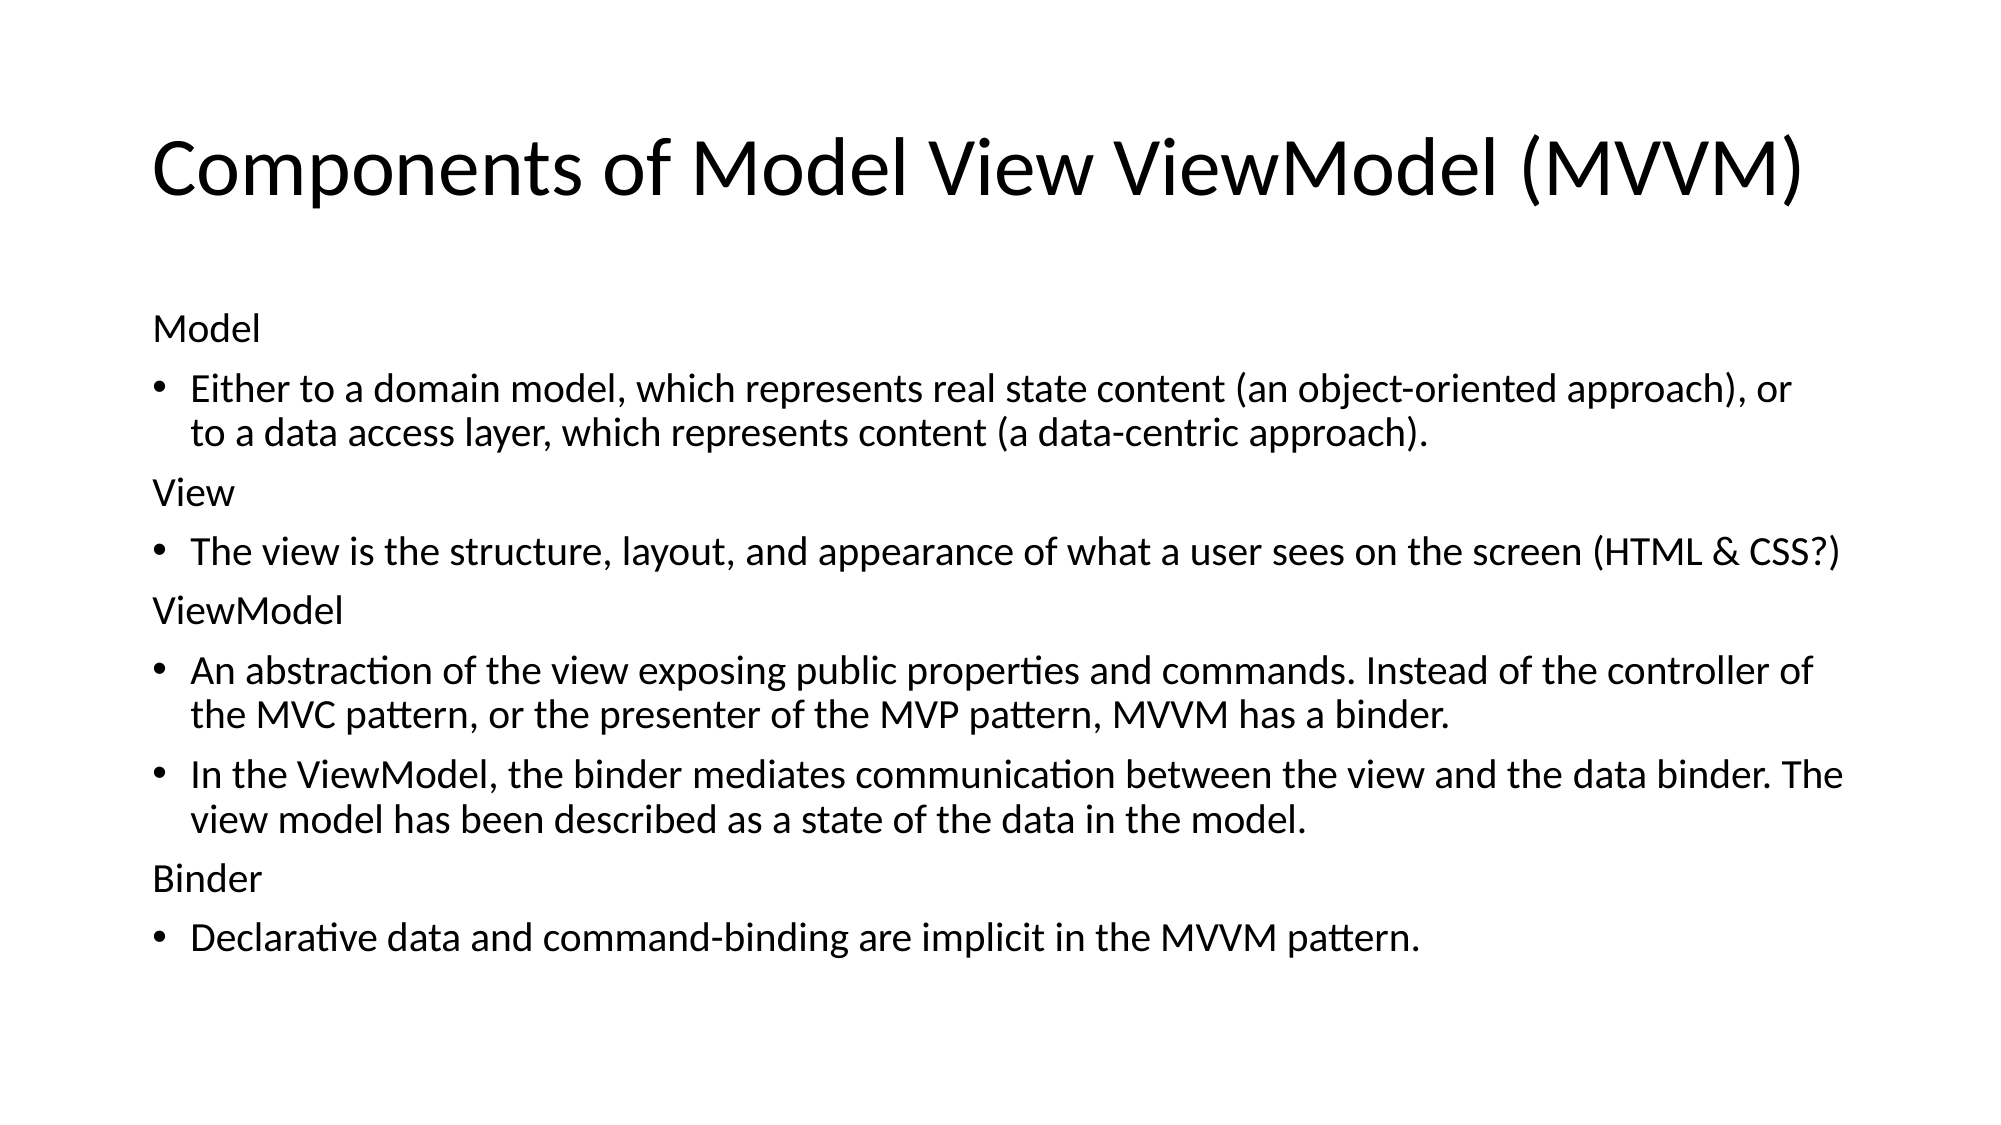

# Components of Model View ViewModel (MVVM)
Model
Either to a domain model, which represents real state content (an object-oriented approach), or
to a data access layer, which represents content (a data-centric approach).
View
The view is the structure, layout, and appearance of what a user sees on the screen (HTML & CSS?)
ViewModel
An abstraction of the view exposing public properties and commands. Instead of the controller of the MVC pattern, or the presenter of the MVP pattern, MVVM has a binder.
In the ViewModel, the binder mediates communication between the view and the data binder. The view model has been described as a state of the data in the model.
Binder
Declarative data and command-binding are implicit in the MVVM pattern.